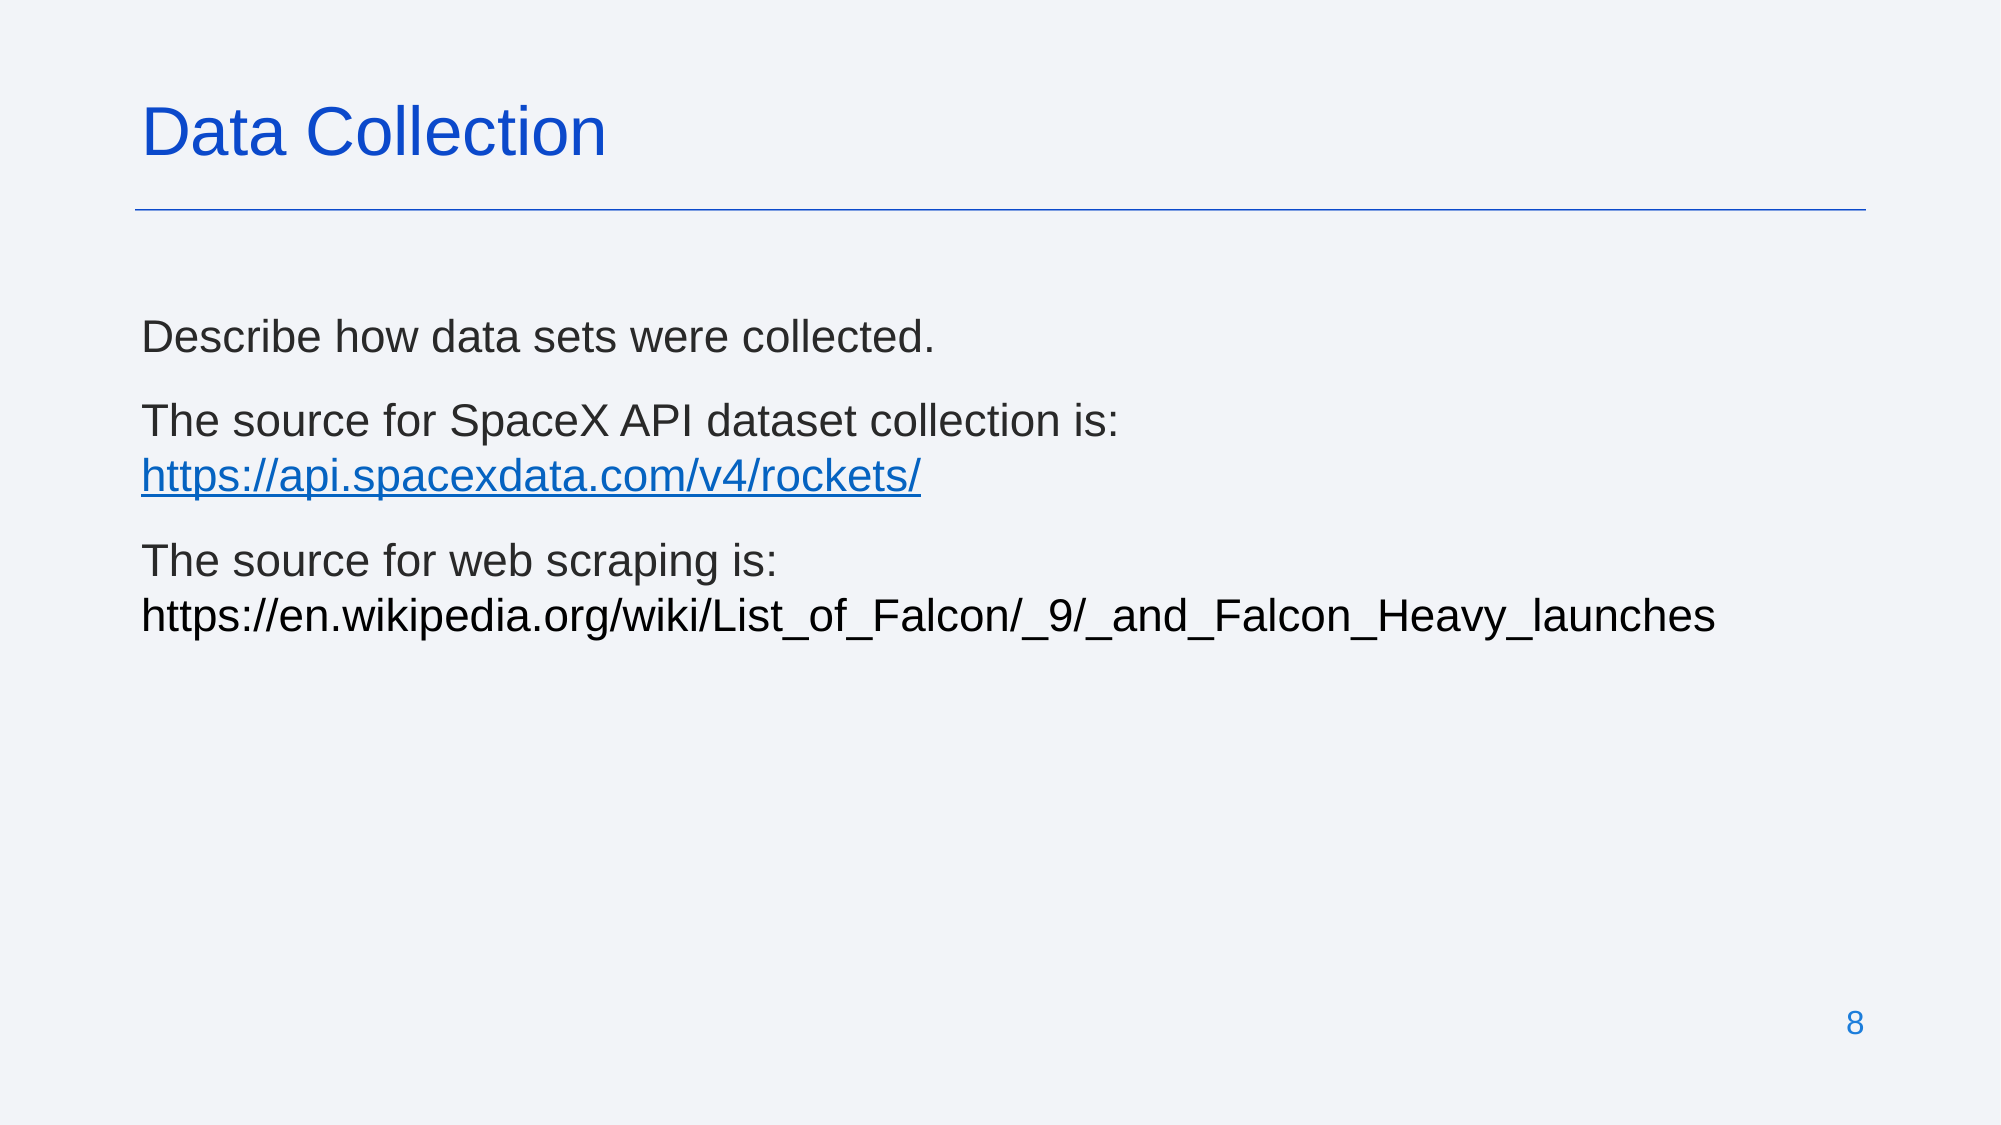

Data Collection
Describe how data sets were collected.
The source for SpaceX API dataset collection is: https://api.spacexdata.com/v4/rockets/
The source for web scraping is: https://en.wikipedia.org/wiki/List_of_Falcon/_9/_and_Falcon_Heavy_launches
8